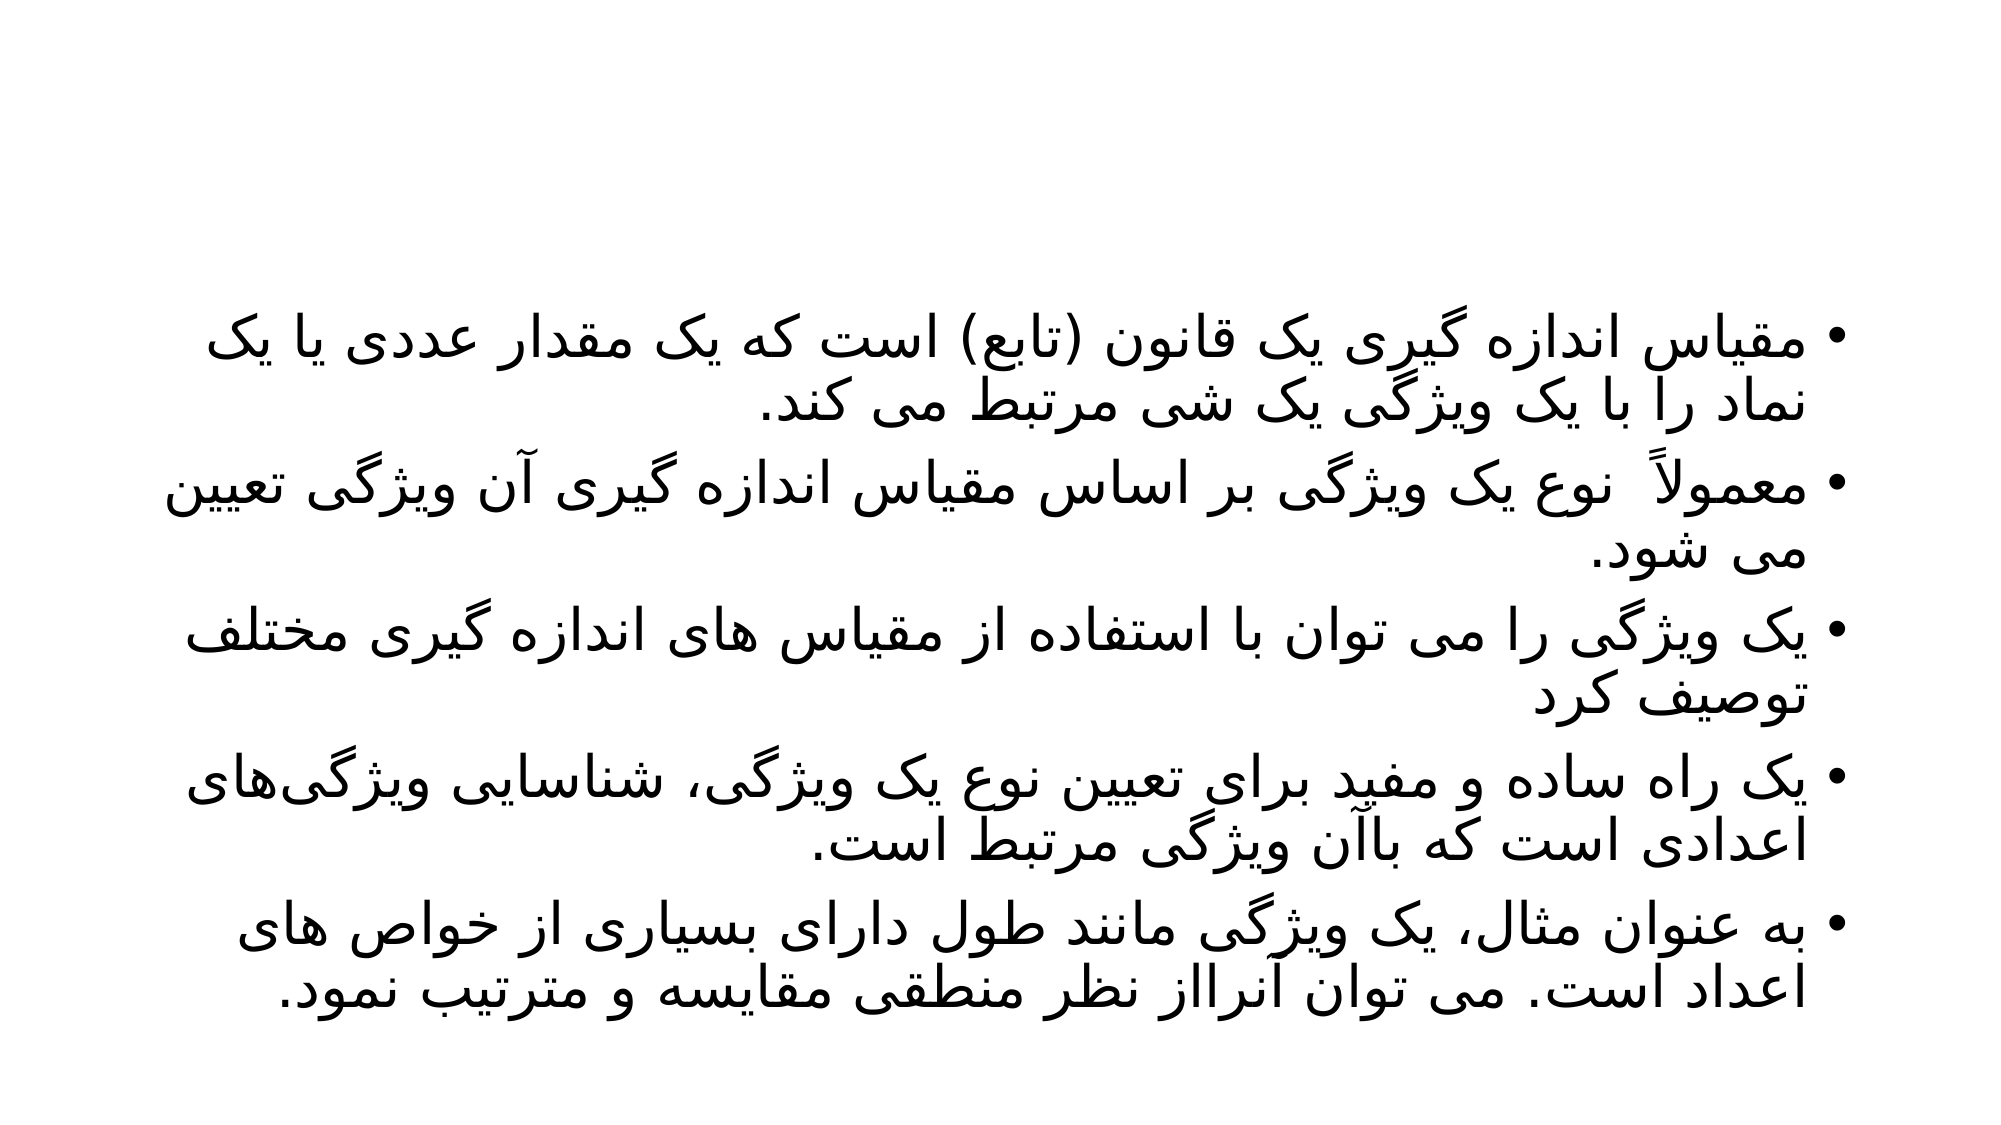

#
مقیاس اندازه گیری یک قانون (تابع) است که یک مقدار عددی یا یک نماد را با یک ویژگی یک شی مرتبط می کند.
معمولاً  نوع یک ویژگی بر اساس مقیاس اندازه گیری آن ویژگی تعیین می شود.
یک ویژگی را می توان با استفاده از مقیاس های اندازه گیری مختلف توصیف کرد
یک راه ساده و مفید برای تعیین نوع یک ویژگی، شناسایی ویژگی‌های اعدادی است که باآن ویژگی‌ مرتبط است.
به عنوان مثال، یک ویژگی مانند طول دارای بسیاری از خواص های اعداد است. می توان آنرااز نظر منطقی مقایسه و مترتیب نمود.